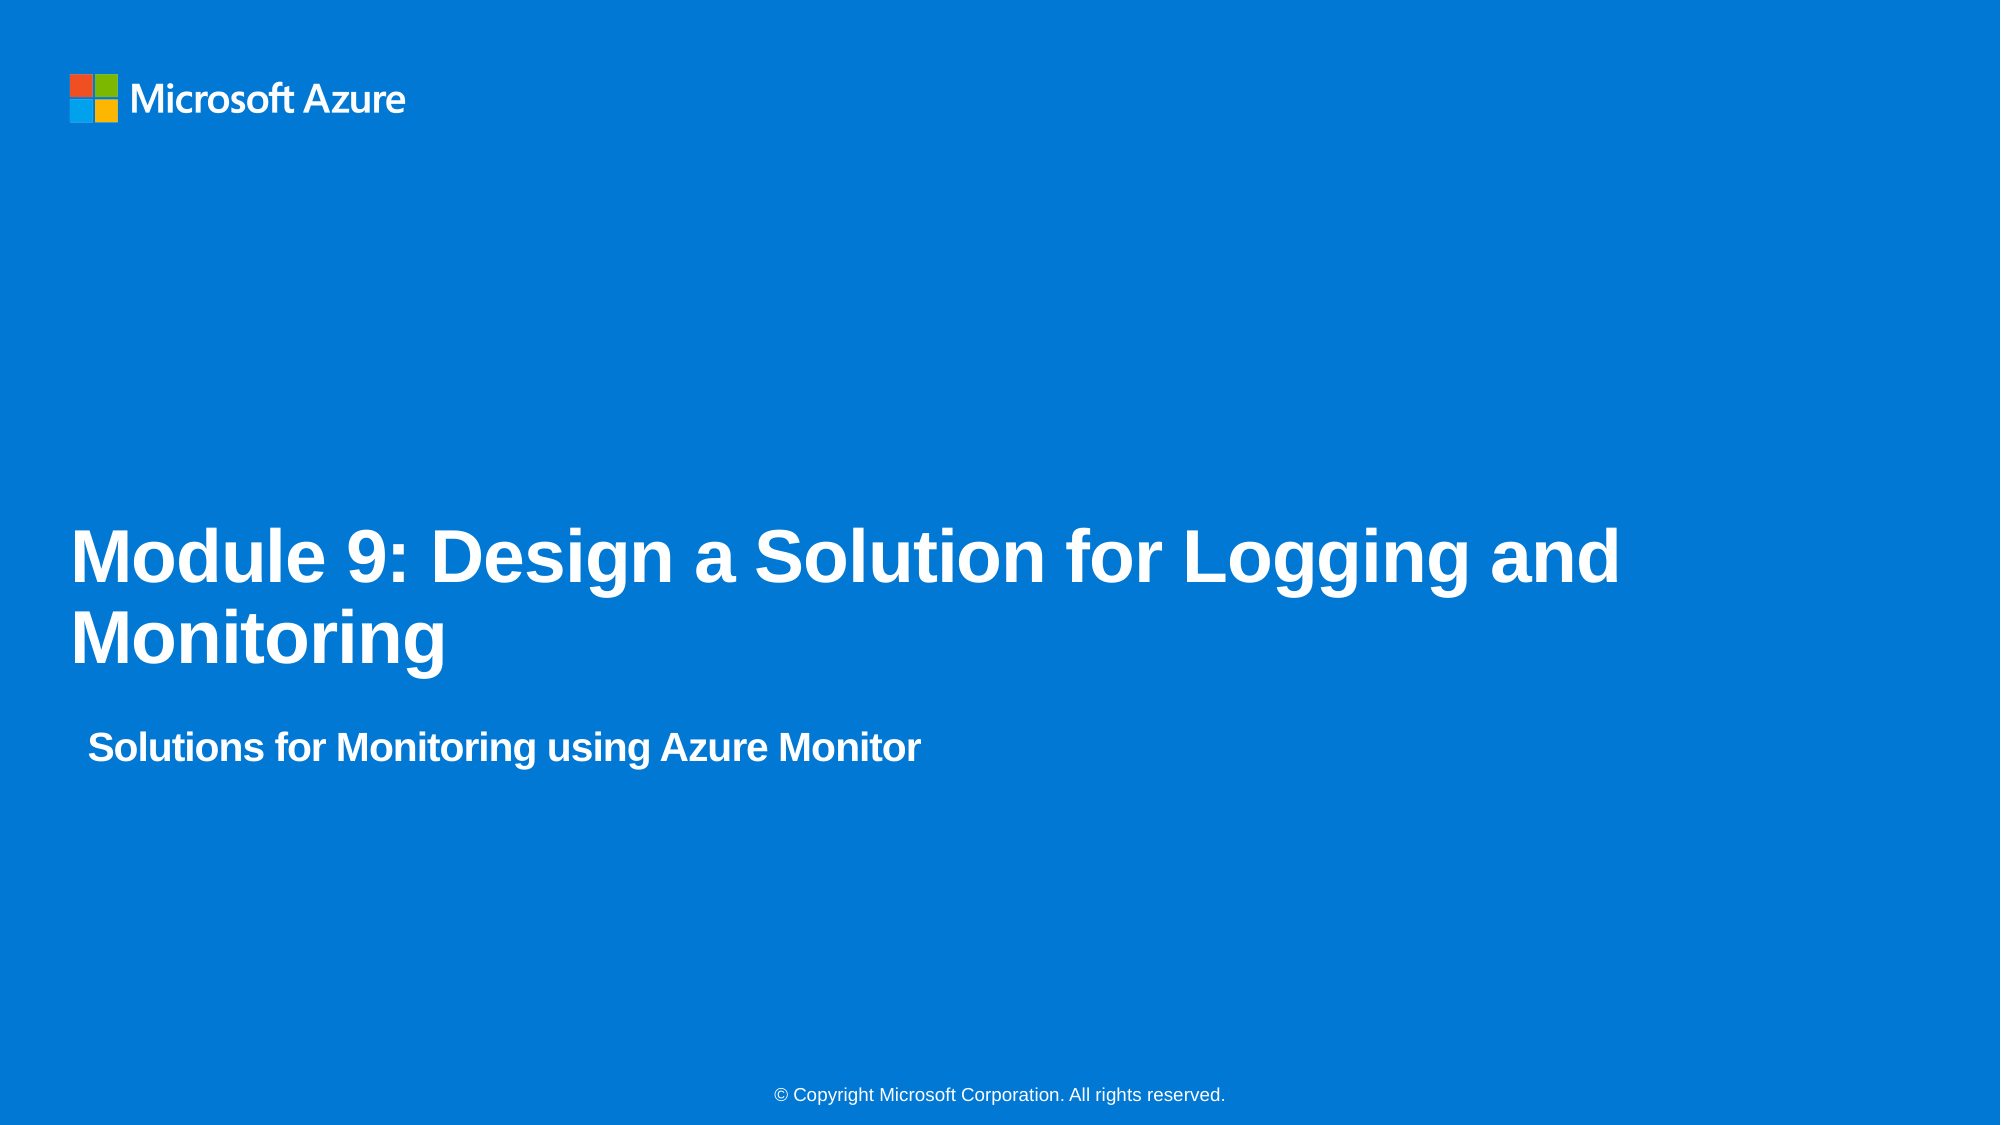

# Module 9: Design a Solution for Logging and Monitoring
Solutions for Monitoring using Azure Monitor